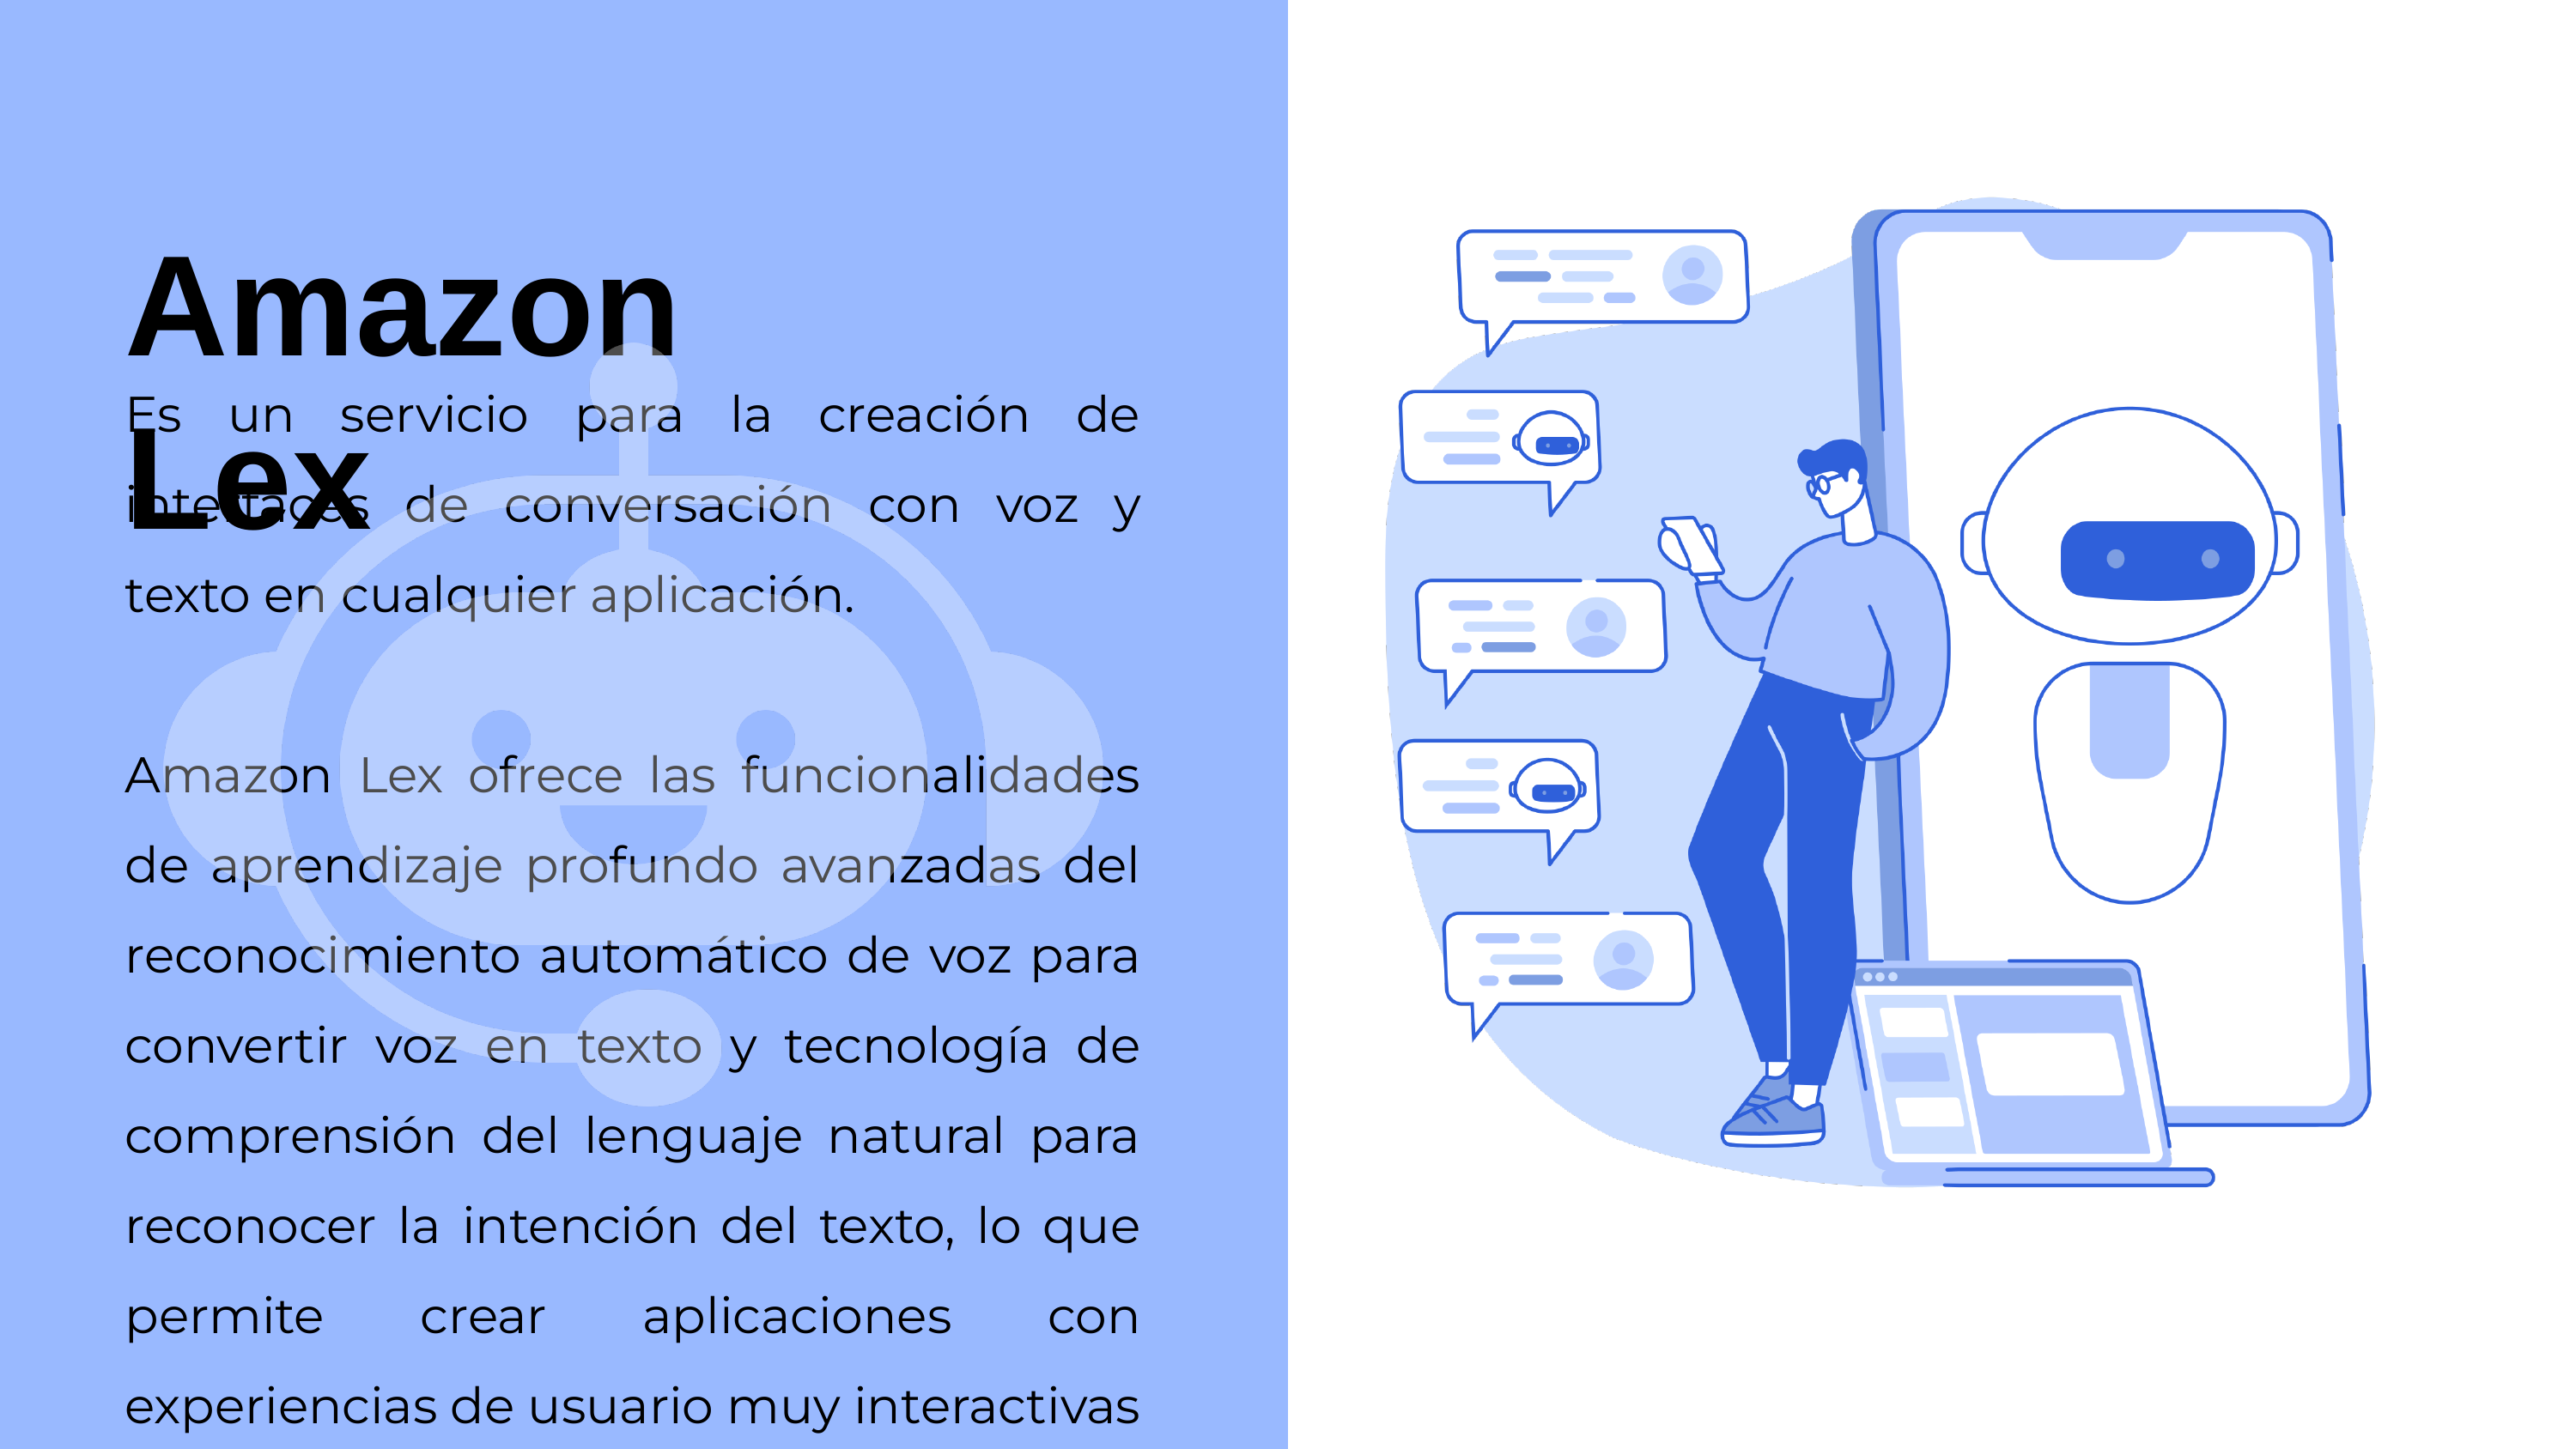

Amazon Lex

Es un servicio para la creación de interfaces de conversación con voz y texto en cualquier aplicación.

Amazon Lex ofrece las funcionalidades de aprendizaje profundo avanzadas del reconocimiento automático de voz para convertir voz en texto y tecnología de comprensión del lenguaje natural para reconocer la intención del texto, lo que permite crear aplicaciones con experiencias de usuario muy interactivas y conversaciones realistas.